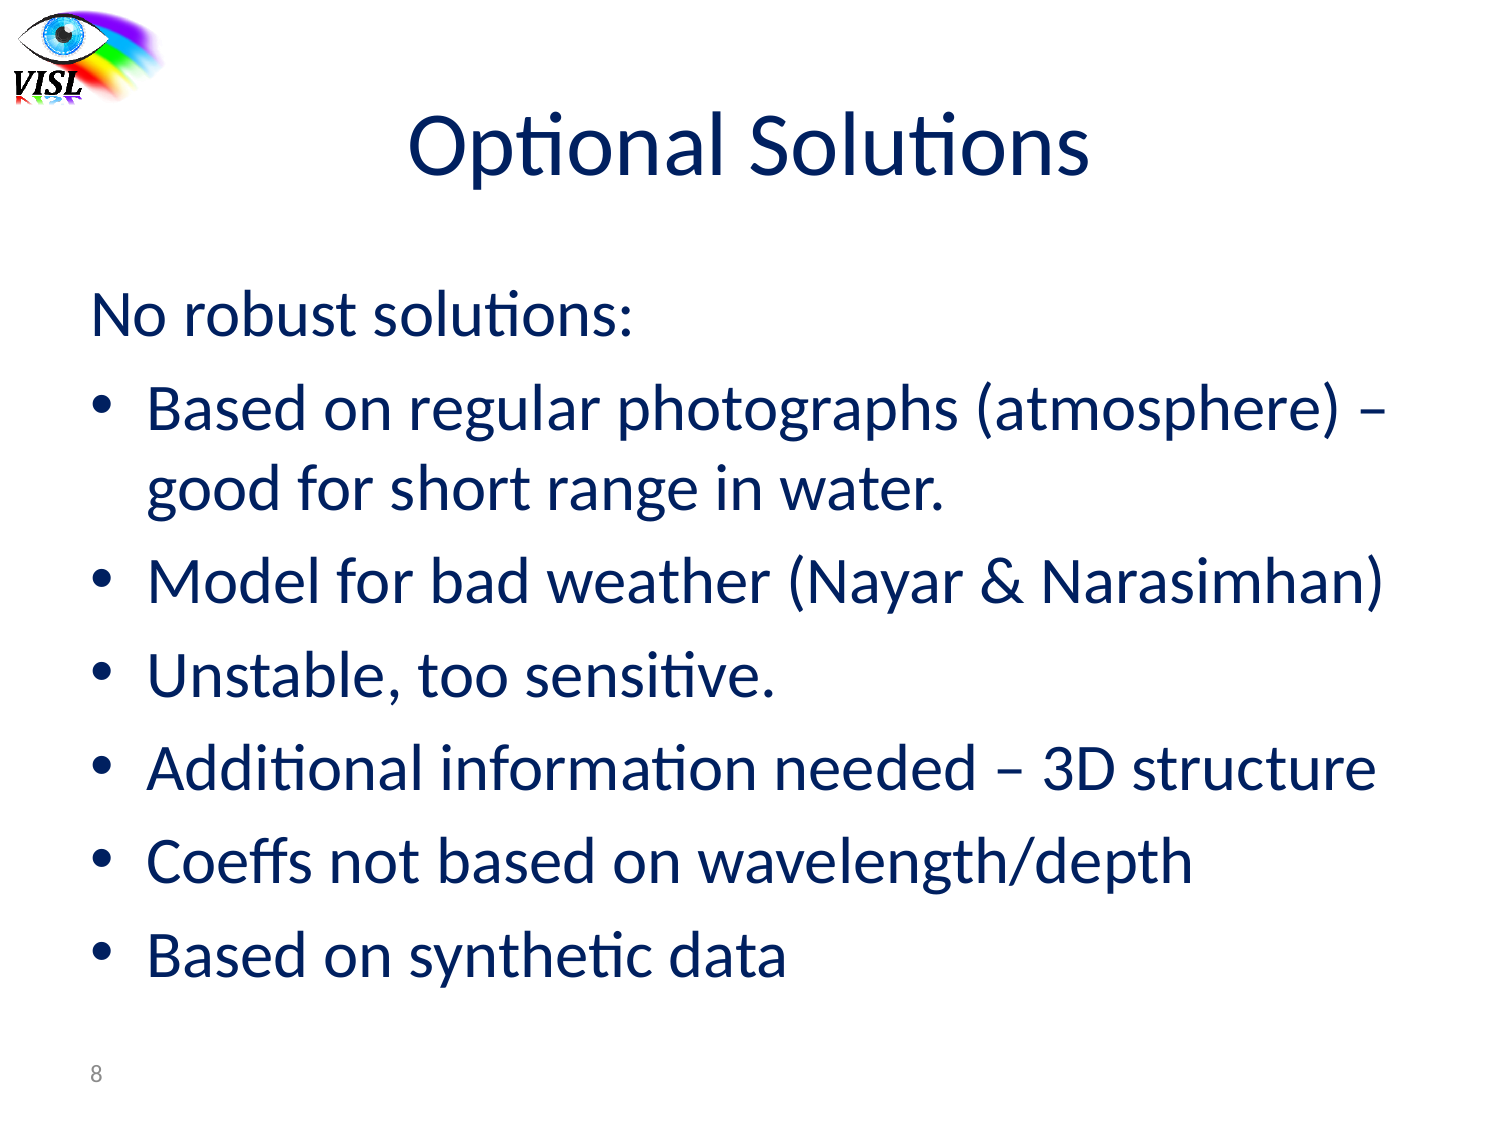

# Optional Solutions
No robust solutions:
Based on regular photographs (atmosphere) – good for short range in water.
Model for bad weather (Nayar & Narasimhan)
Unstable, too sensitive.
Additional information needed – 3D structure
Coeffs not based on wavelength/depth
Based on synthetic data
8